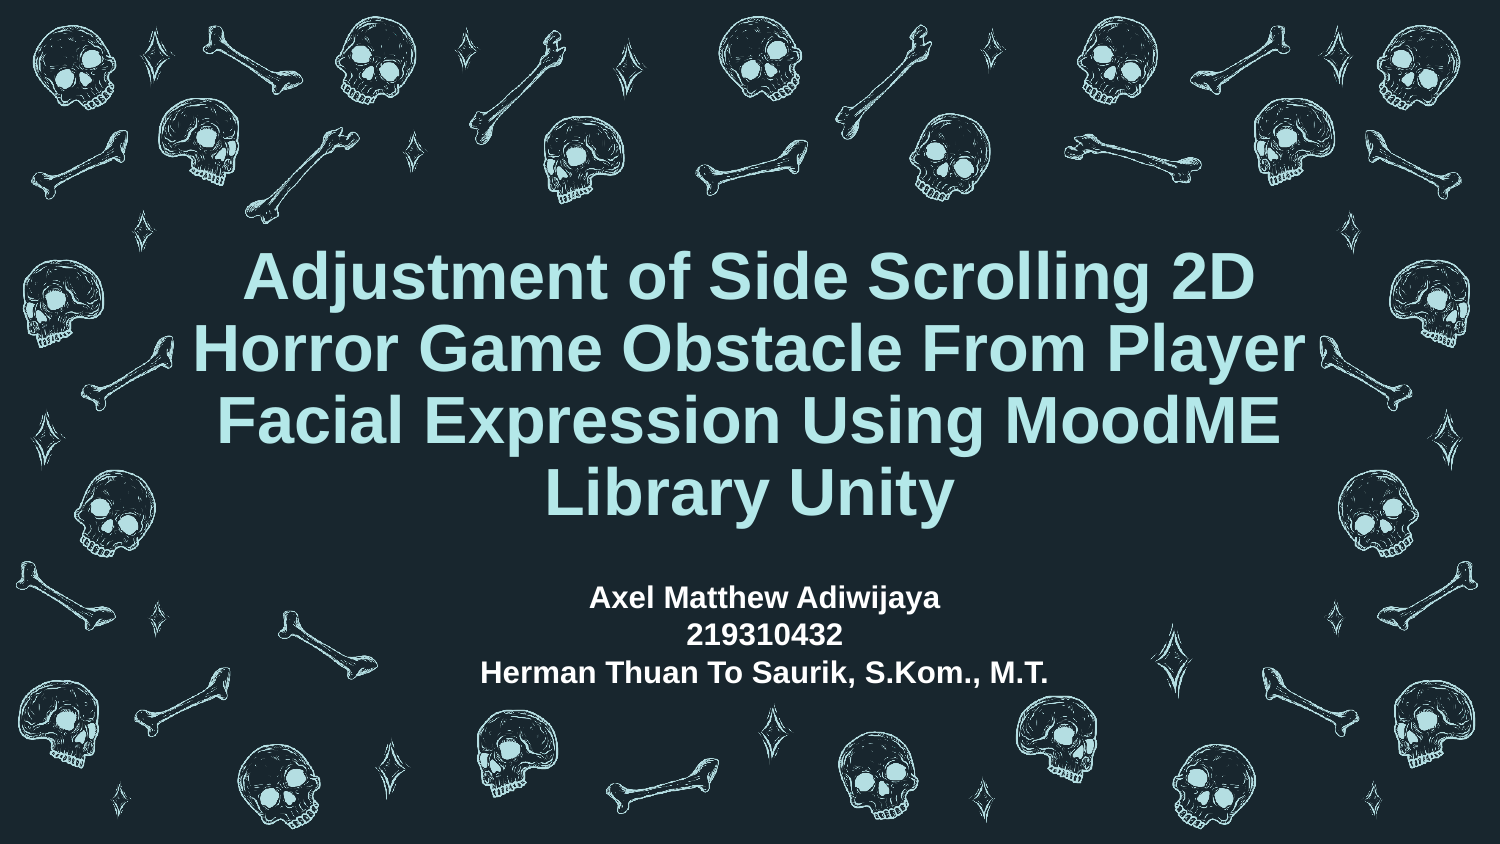

# Adjustment of Side Scrolling 2D Horror Game Obstacle From Player Facial Expression Using MoodME Library Unity
Axel Matthew Adiwijaya
219310432
Herman Thuan To Saurik, S.Kom., M.T.